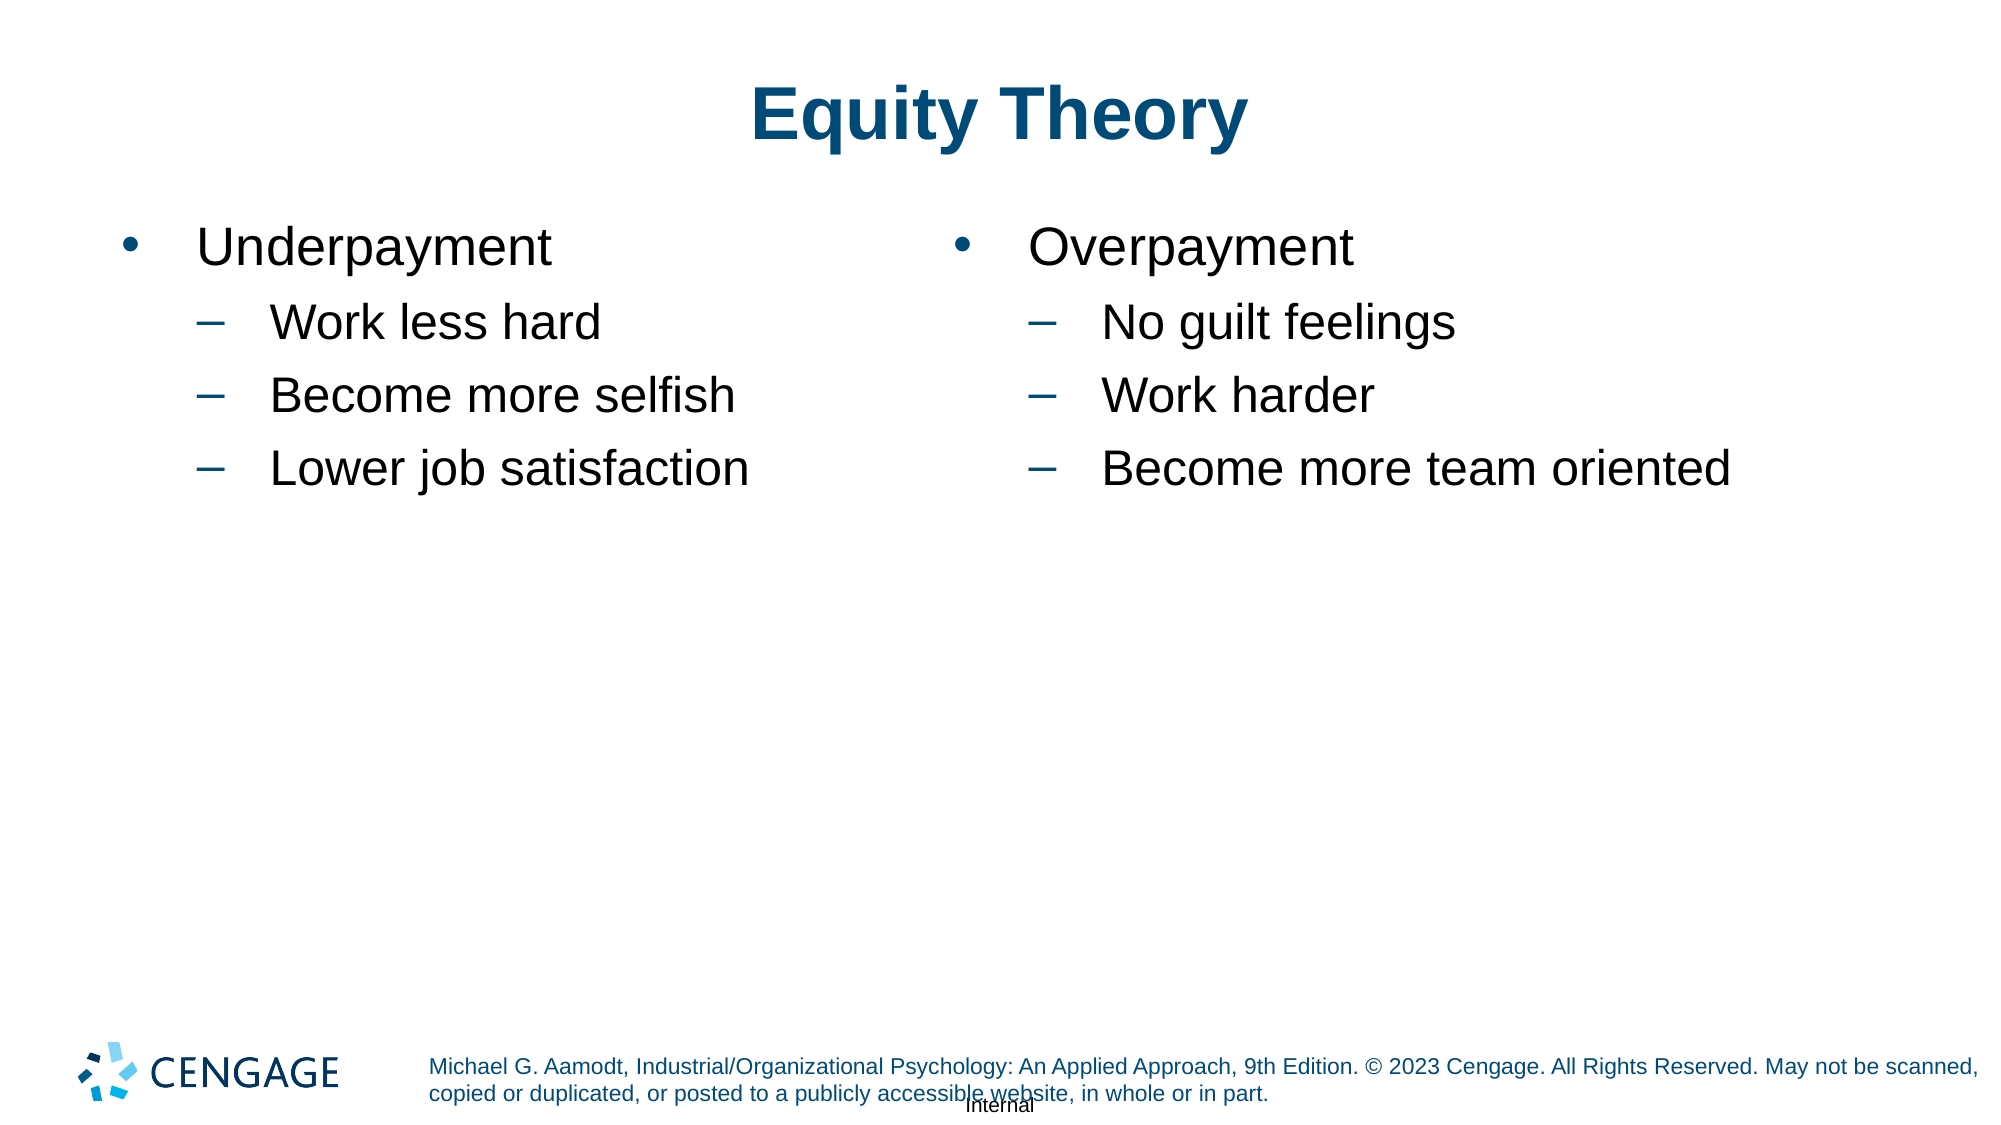

# Equity Theory
Underpayment
Work less hard
Become more selfish
Lower job satisfaction
Overpayment
No guilt feelings
Work harder
Become more team oriented